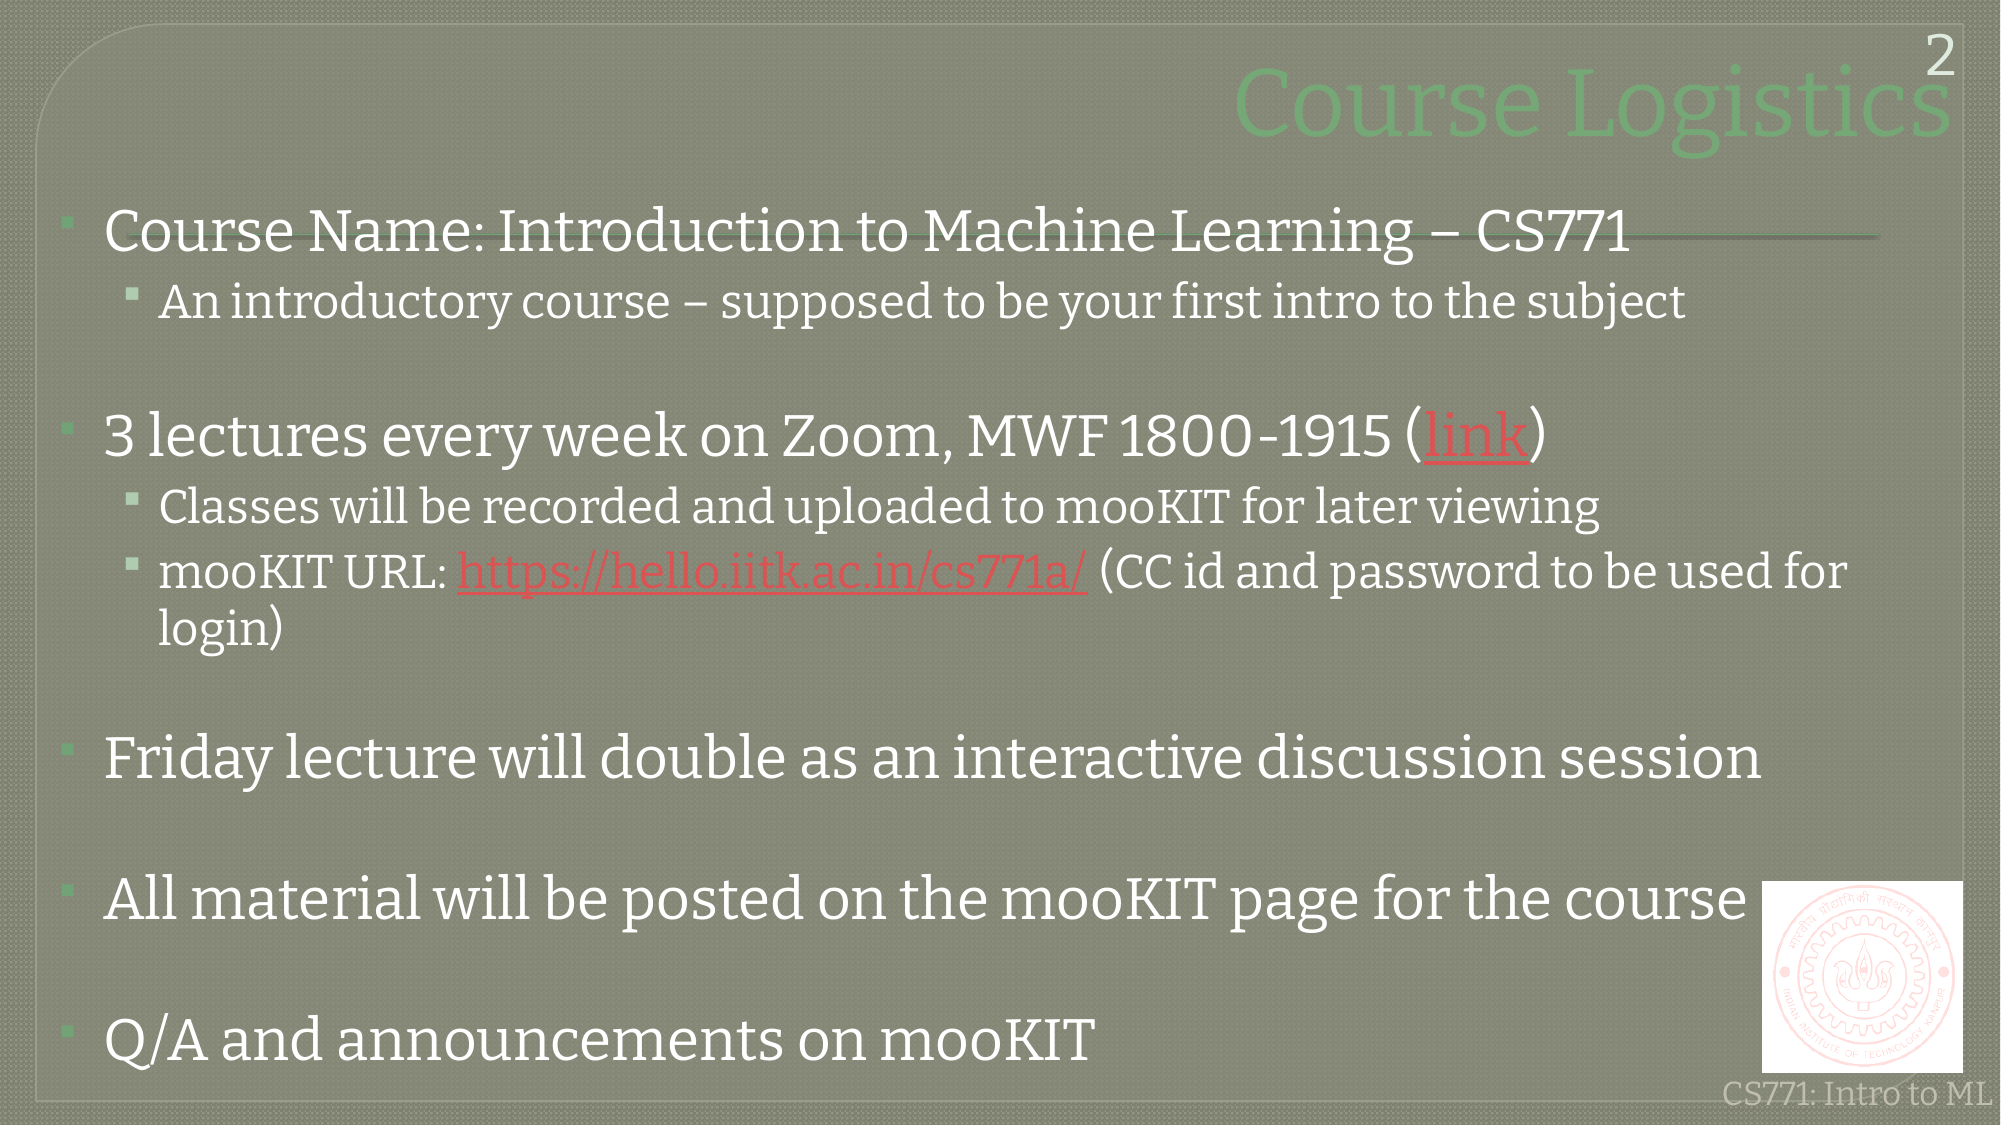

2
# Course Logistics
Course Name: Introduction to Machine Learning – CS771
An introductory course – supposed to be your first intro to the subject

3 lectures every week on Zoom, MWF 1800-1915 (link)
Classes will be recorded and uploaded to mooKIT for later viewing
mooKIT URL: https://hello.iitk.ac.in/cs771a/ (CC id and password to be used for login)

Friday lecture will double as an interactive discussion session

All material will be posted on the mooKIT page for the course

Q/A and announcements on mooKIT